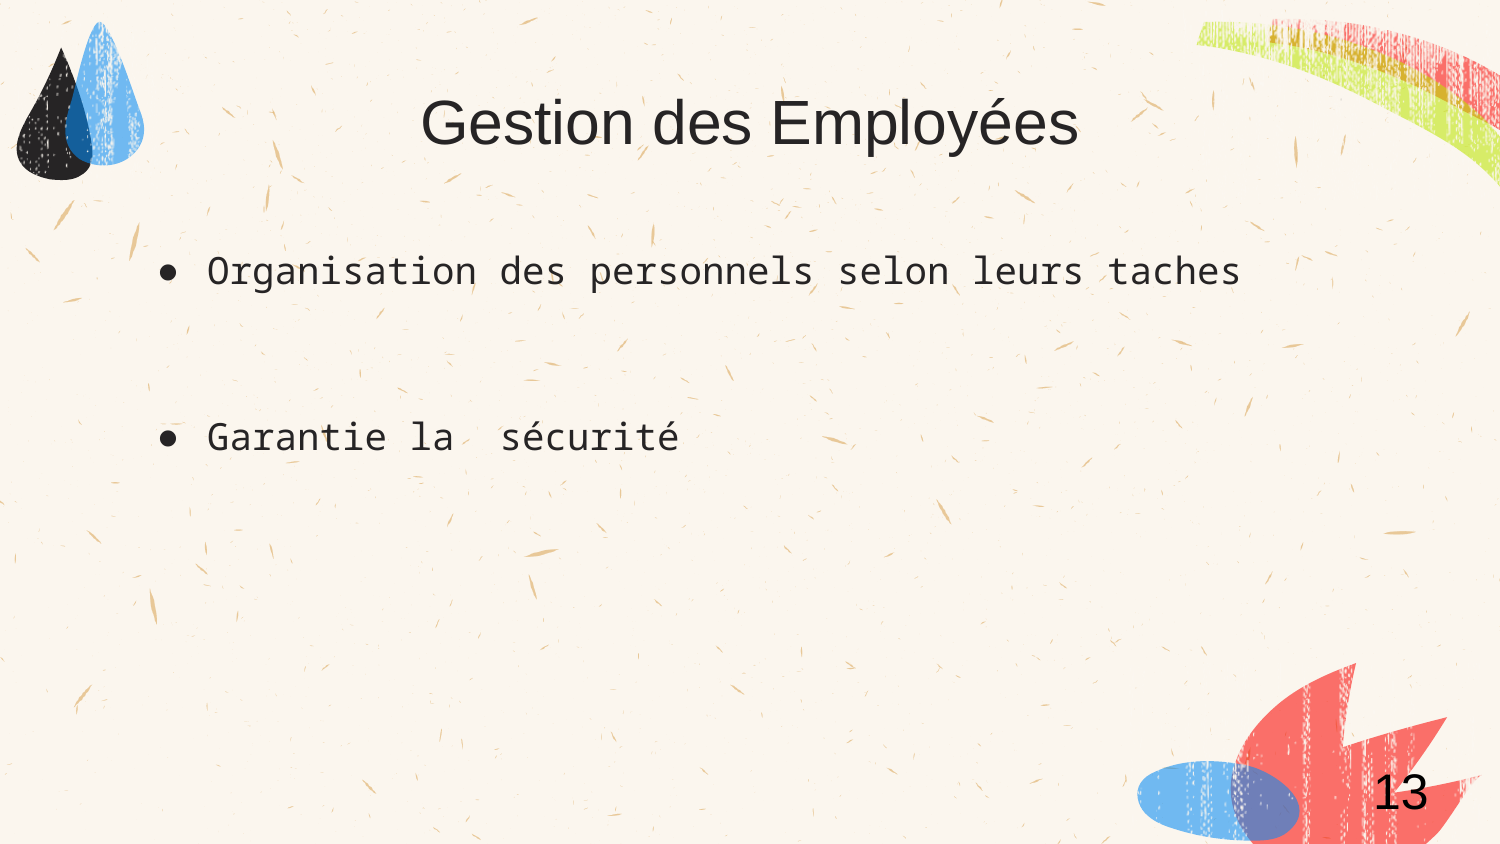

# Gestion des Employées
Organisation des personnels selon leurs taches

Garantie la  sécurité

13